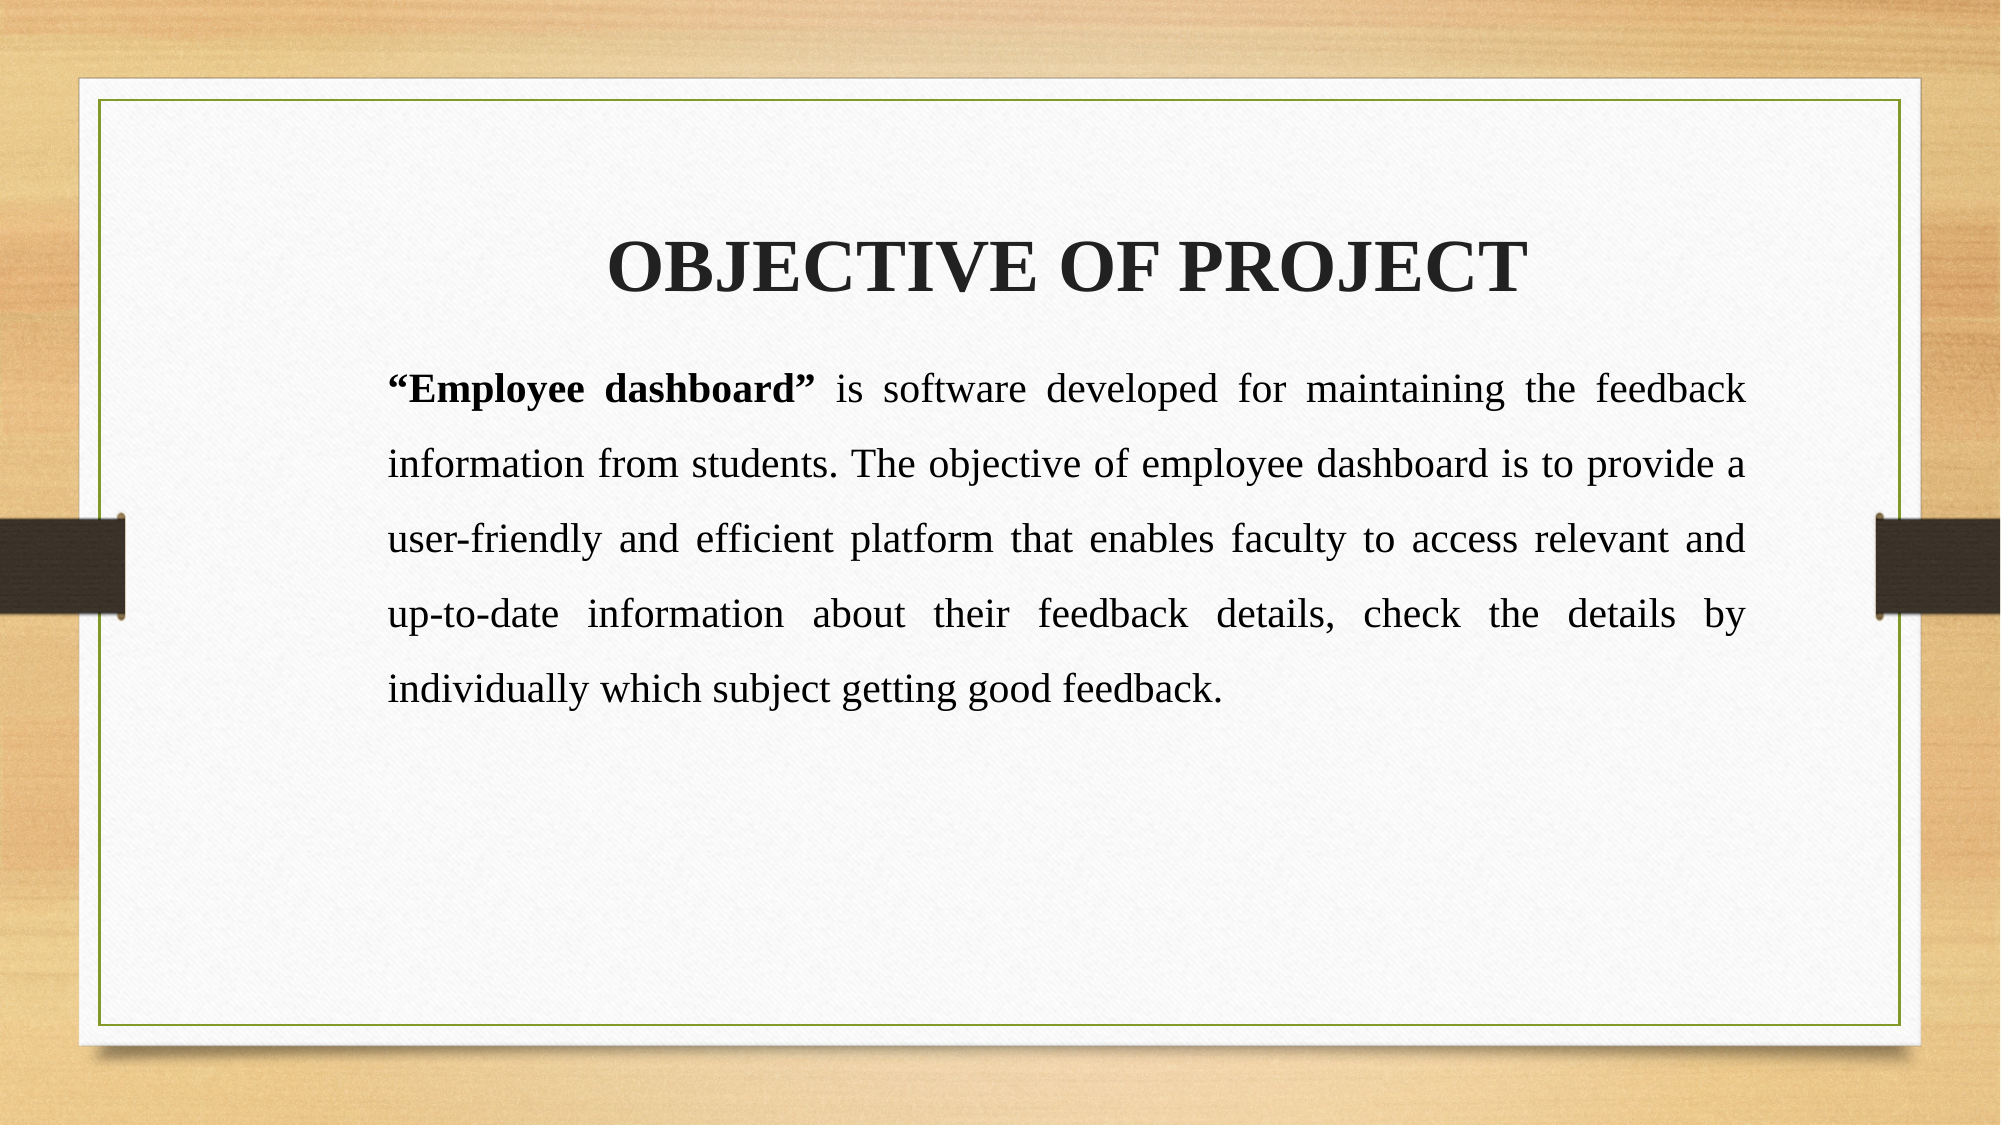

OBJECTIVE OF PROJECT
“Employee dashboard” is software developed for maintaining the feedback information from students. The objective of employee dashboard is to provide a user-friendly and efficient platform that enables faculty to access relevant and up-to-date information about their feedback details, check the details by individually which subject getting good feedback.